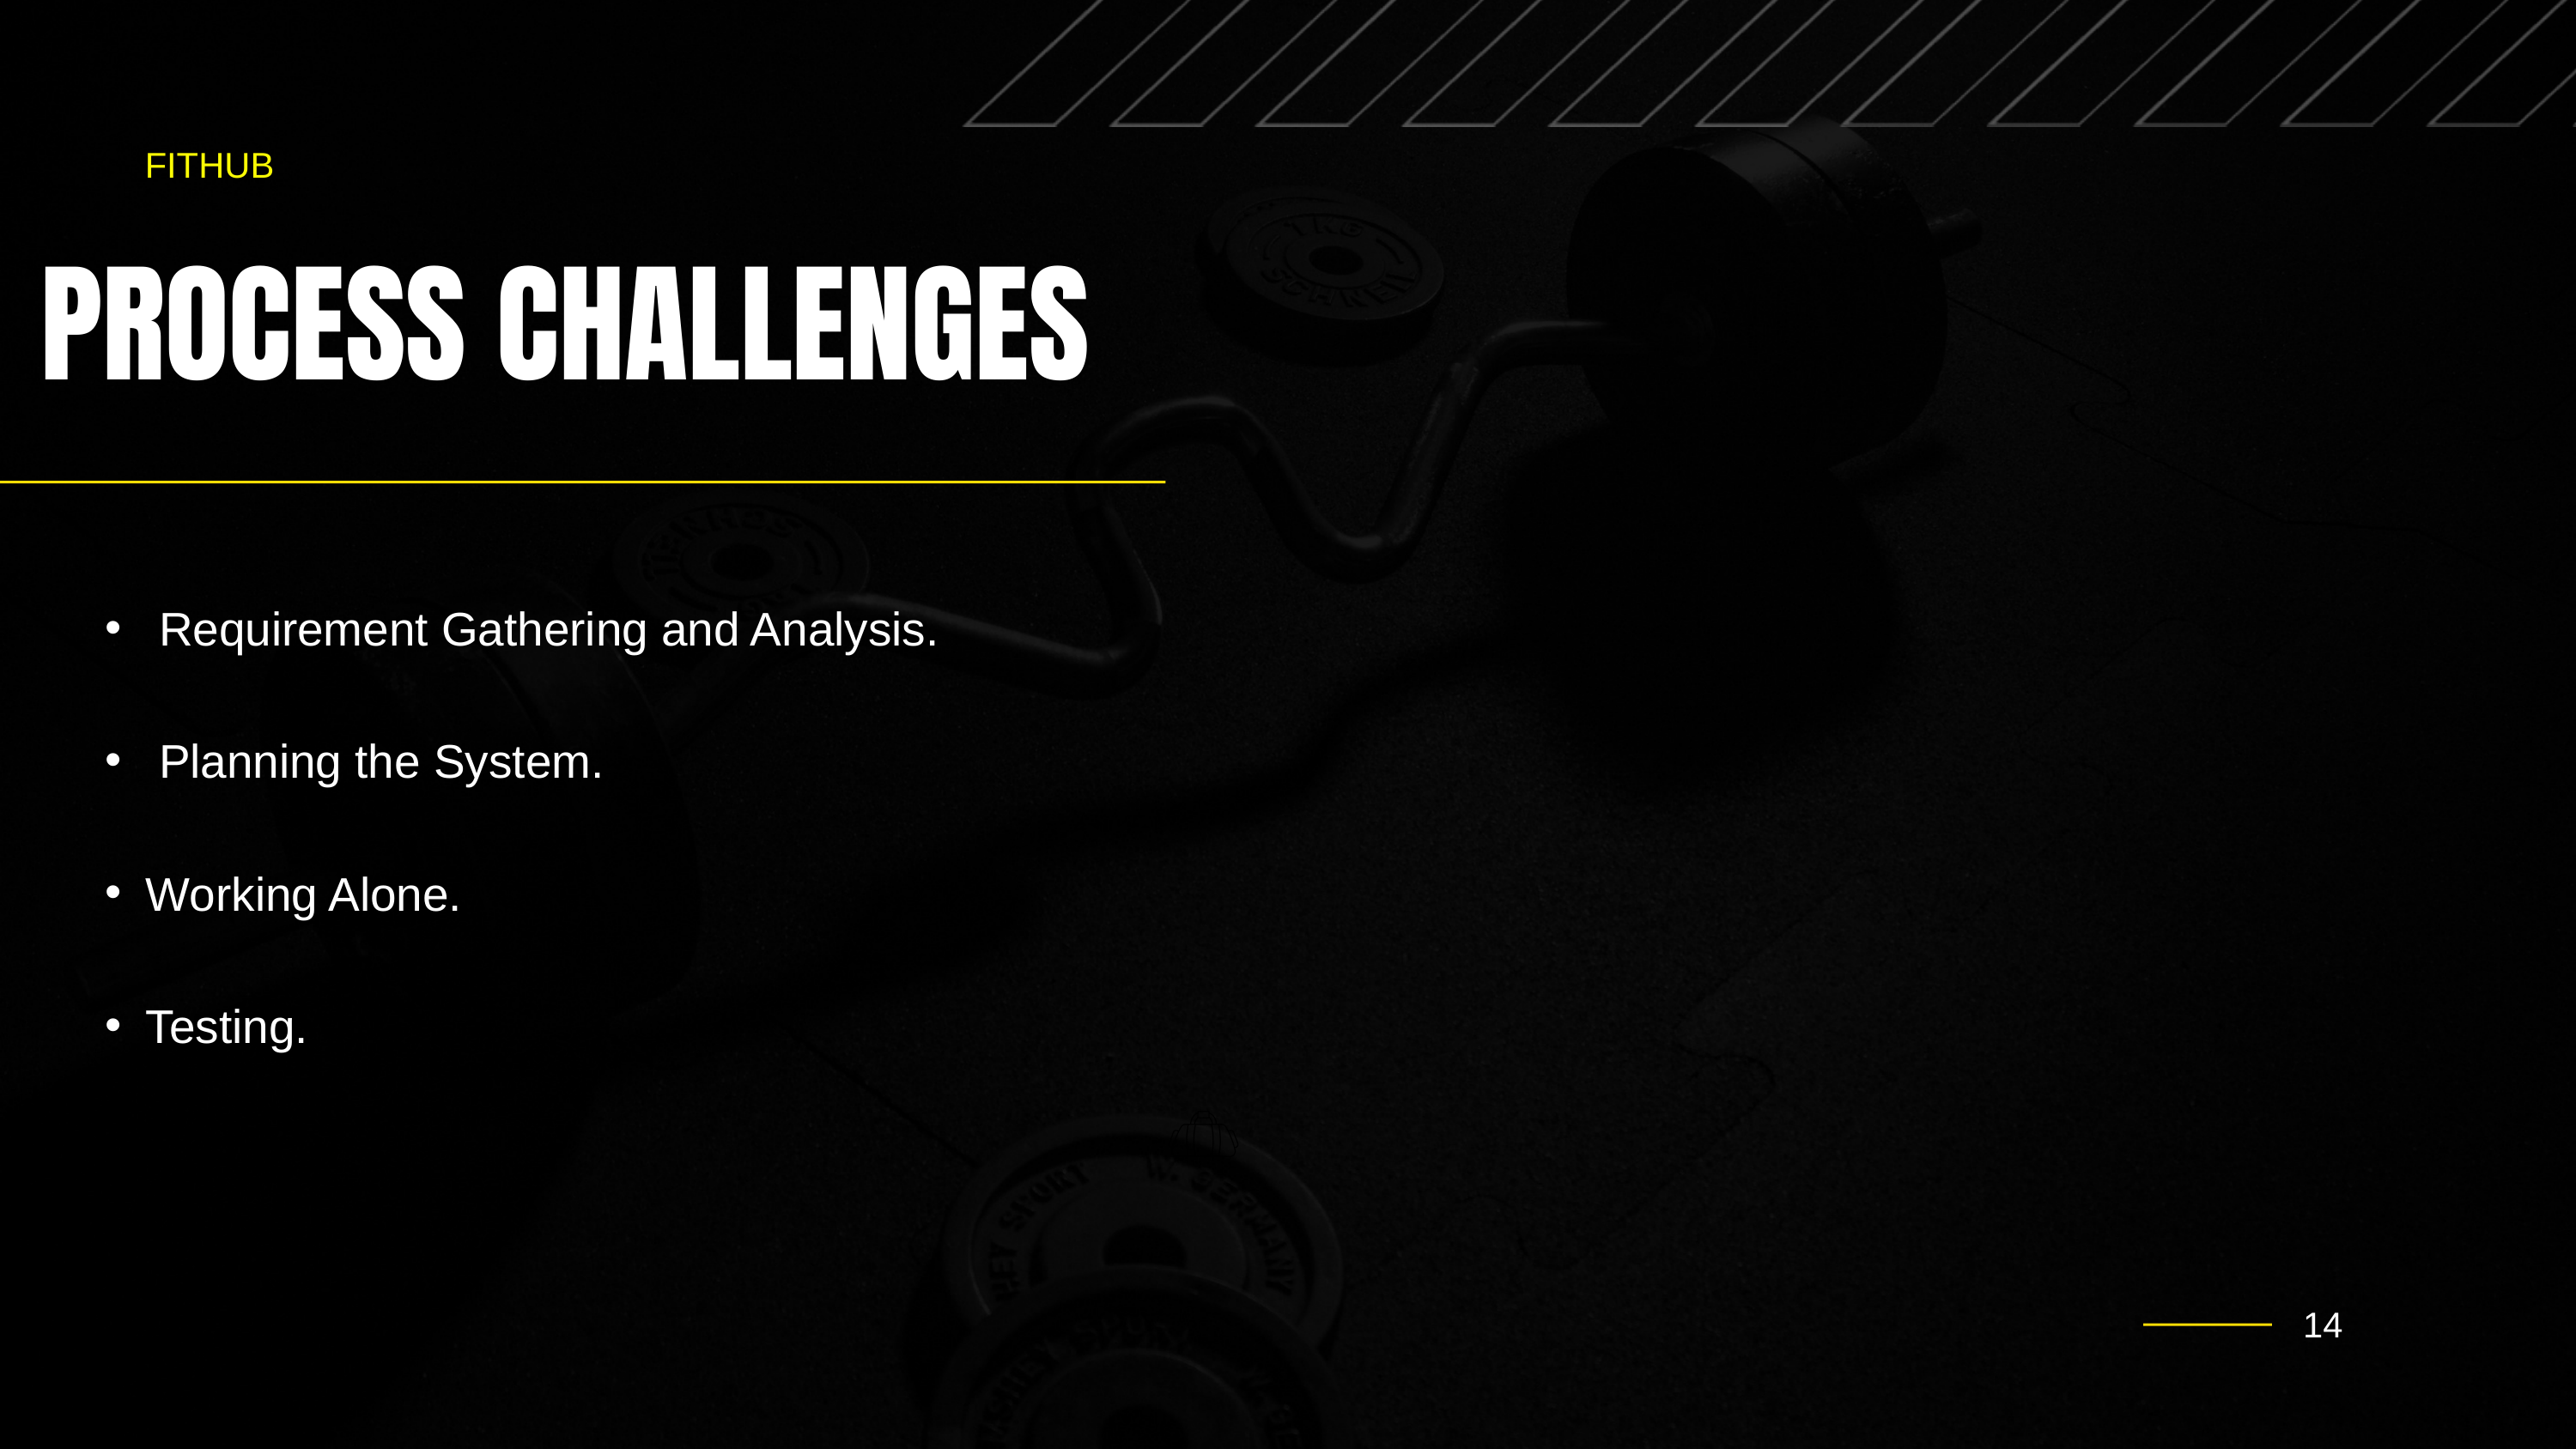

FITHUB
PROCESS CHALLENGES

 Requirement Gathering and Analysis.

 Planning the System.

Working Alone.

Testing.

14